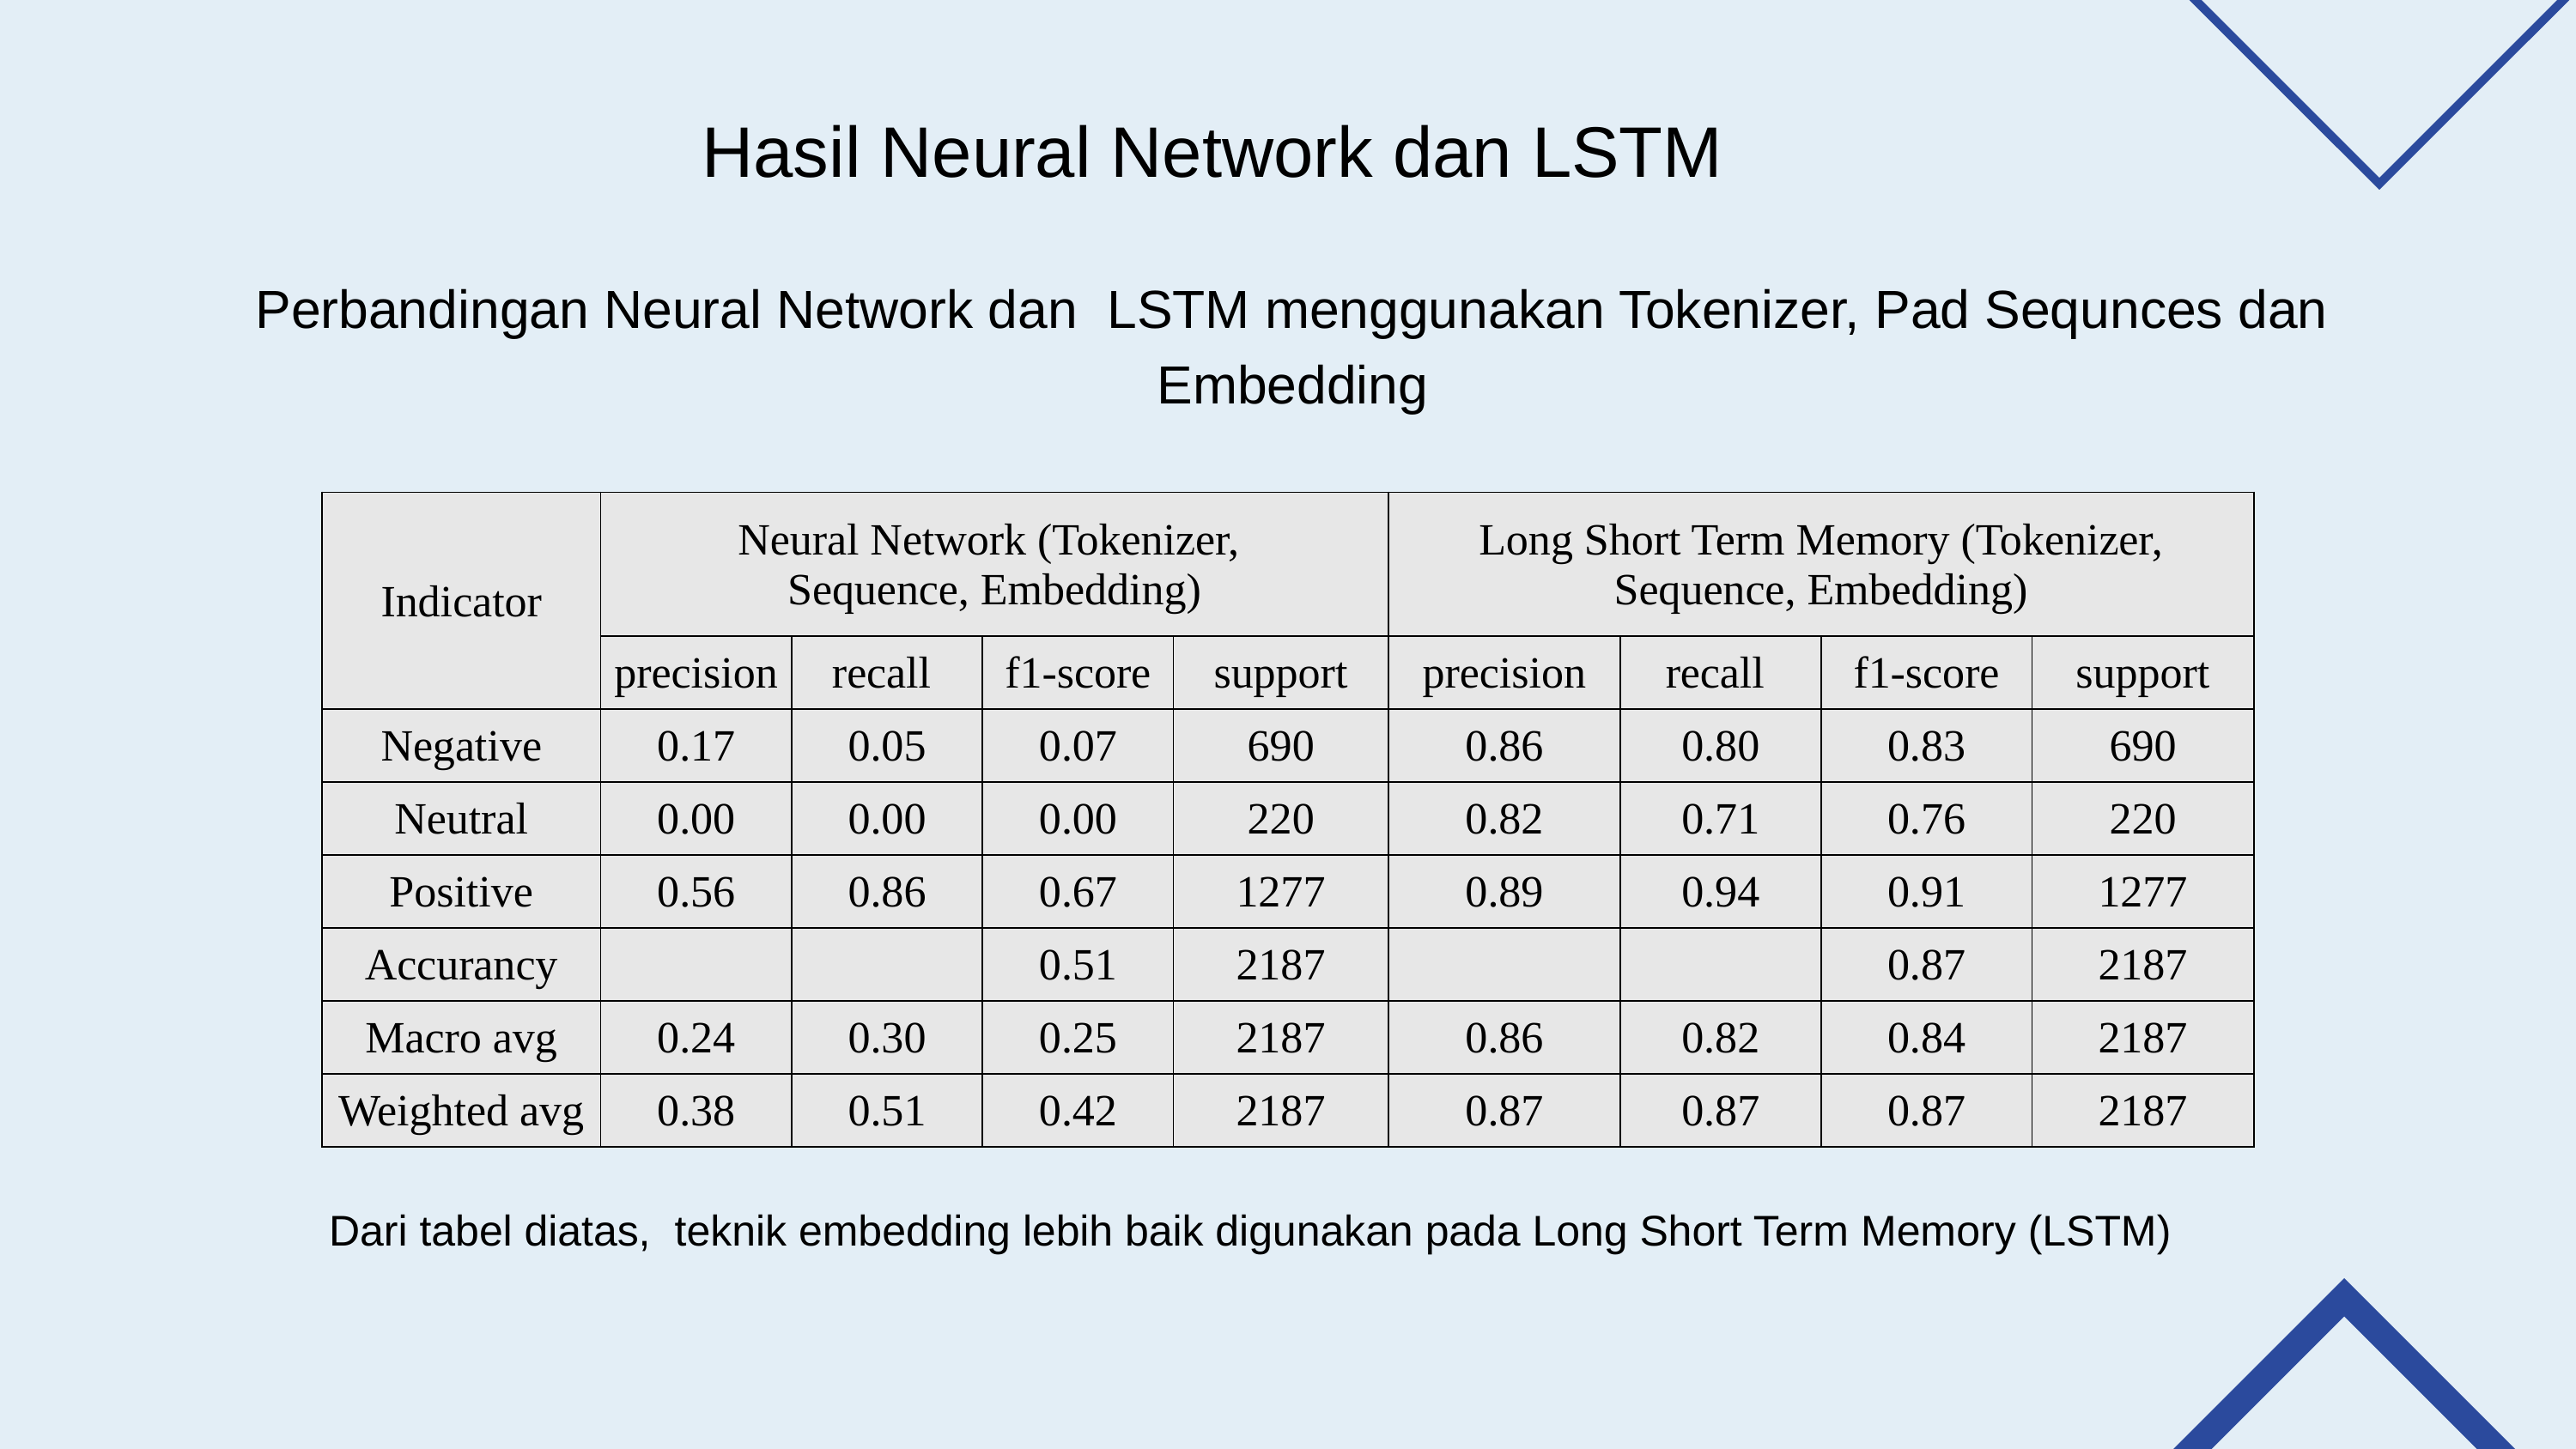

Hasil Neural Network dan LSTM
Perbandingan Neural Network dan  LSTM menggunakan Tokenizer, Pad Sequnces dan Embedding
| Indicator | Neural Network (Tokenizer, Sequence, Embedding) |  |  |  | Long Short Term Memory (Tokenizer, Sequence, Embedding) |  |  |  |
| --- | --- | --- | --- | --- | --- | --- | --- | --- |
|  | precision | recall | f1-score | support | precision | recall | f1-score | support |
| Negative | 0.17 | 0.05 | 0.07 | 690 | 0.86 | 0.80 | 0.83 | 690 |
| Neutral | 0.00 | 0.00 | 0.00 | 220 | 0.82 | 0.71 | 0.76 | 220 |
| Positive | 0.56 | 0.86 | 0.67 | 1277 | 0.89 | 0.94 | 0.91 | 1277 |
| Accurancy |  |  | 0.51 | 2187 |  |  | 0.87 | 2187 |
| Macro avg | 0.24 | 0.30 | 0.25 | 2187 | 0.86 | 0.82 | 0.84 | 2187 |
| Weighted avg | 0.38 | 0.51 | 0.42 | 2187 | 0.87 | 0.87 | 0.87 | 2187 |
Dari tabel diatas,  teknik embedding lebih baik digunakan pada Long Short Term Memory (LSTM)